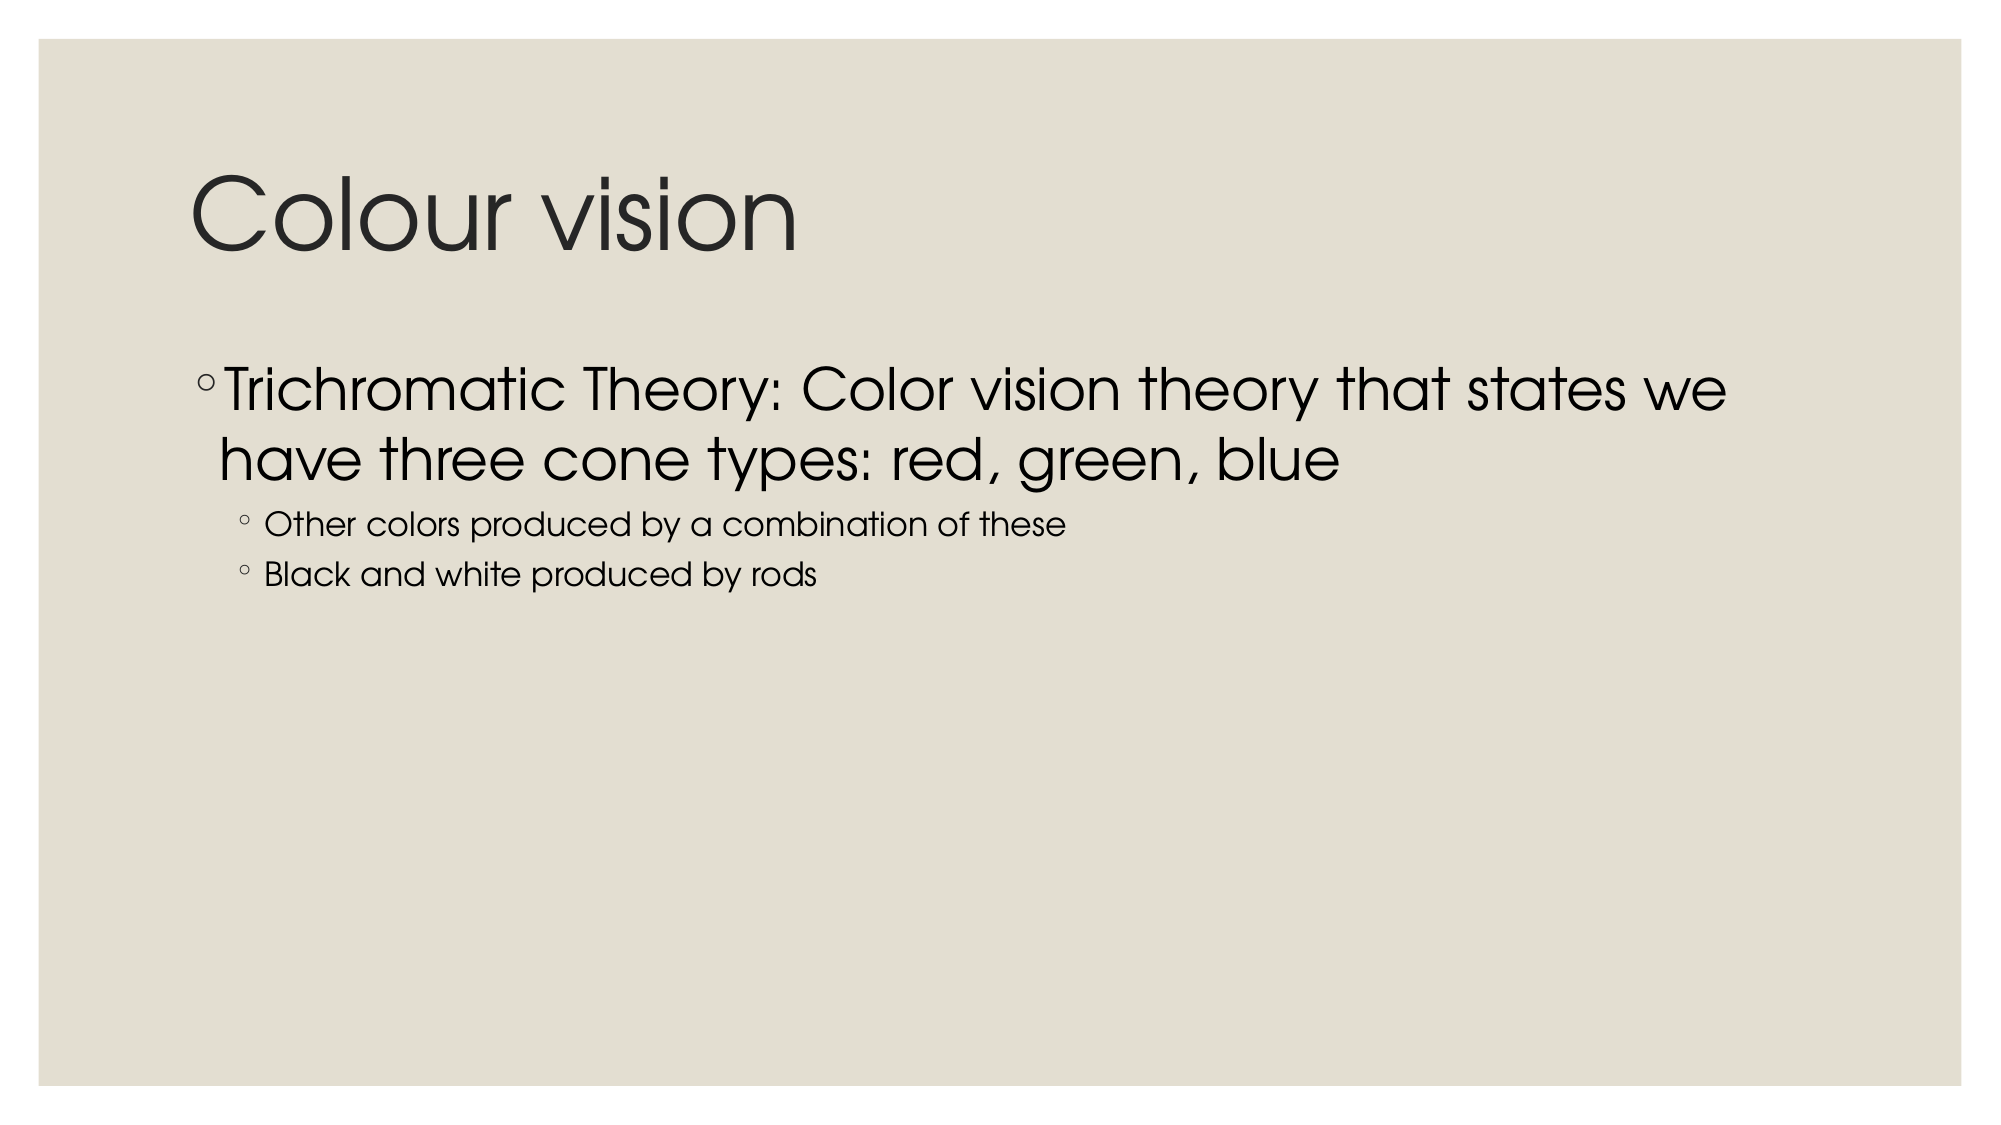

# Colour vision
Trichromatic Theory: Color vision theory that states we have three cone types: red, green, blue
Other colors produced by a combination of these
Black and white produced by rods